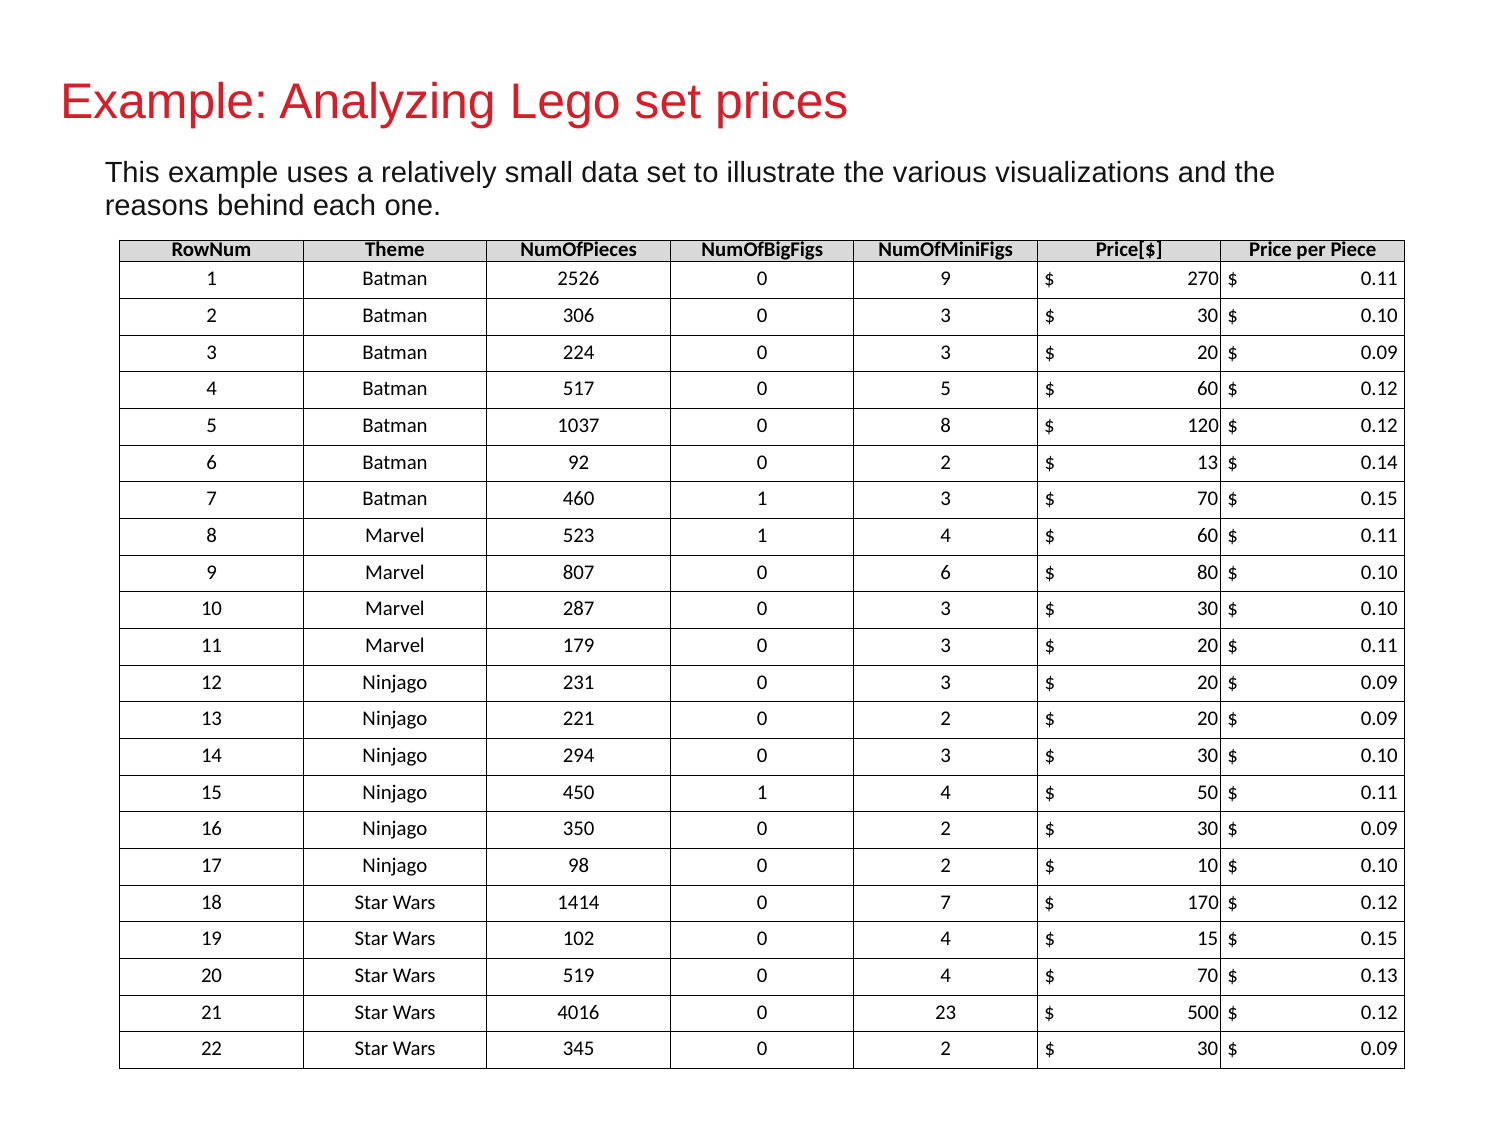

# Example: Analyzing Lego set prices
This example uses a relatively small data set to illustrate the various visualizations and the reasons behind each one.
| RowNum | Theme | NumOfPieces | NumOfBigFigs | NumOfMiniFigs | Price[$] | Price per Piece |
| --- | --- | --- | --- | --- | --- | --- |
| 1 | Batman | 2526 | 0 | 9 | $ 270 | $ 0.11 |
| 2 | Batman | 306 | 0 | 3 | $ 30 | $ 0.10 |
| 3 | Batman | 224 | 0 | 3 | $ 20 | $ 0.09 |
| 4 | Batman | 517 | 0 | 5 | $ 60 | $ 0.12 |
| 5 | Batman | 1037 | 0 | 8 | $ 120 | $ 0.12 |
| 6 | Batman | 92 | 0 | 2 | $ 13 | $ 0.14 |
| 7 | Batman | 460 | 1 | 3 | $ 70 | $ 0.15 |
| 8 | Marvel | 523 | 1 | 4 | $ 60 | $ 0.11 |
| 9 | Marvel | 807 | 0 | 6 | $ 80 | $ 0.10 |
| 10 | Marvel | 287 | 0 | 3 | $ 30 | $ 0.10 |
| 11 | Marvel | 179 | 0 | 3 | $ 20 | $ 0.11 |
| 12 | Ninjago | 231 | 0 | 3 | $ 20 | $ 0.09 |
| 13 | Ninjago | 221 | 0 | 2 | $ 20 | $ 0.09 |
| 14 | Ninjago | 294 | 0 | 3 | $ 30 | $ 0.10 |
| 15 | Ninjago | 450 | 1 | 4 | $ 50 | $ 0.11 |
| 16 | Ninjago | 350 | 0 | 2 | $ 30 | $ 0.09 |
| 17 | Ninjago | 98 | 0 | 2 | $ 10 | $ 0.10 |
| 18 | Star Wars | 1414 | 0 | 7 | $ 170 | $ 0.12 |
| 19 | Star Wars | 102 | 0 | 4 | $ 15 | $ 0.15 |
| 20 | Star Wars | 519 | 0 | 4 | $ 70 | $ 0.13 |
| 21 | Star Wars | 4016 | 0 | 23 | $ 500 | $ 0.12 |
| 22 | Star Wars | 345 | 0 | 2 | $ 30 | $ 0.09 |